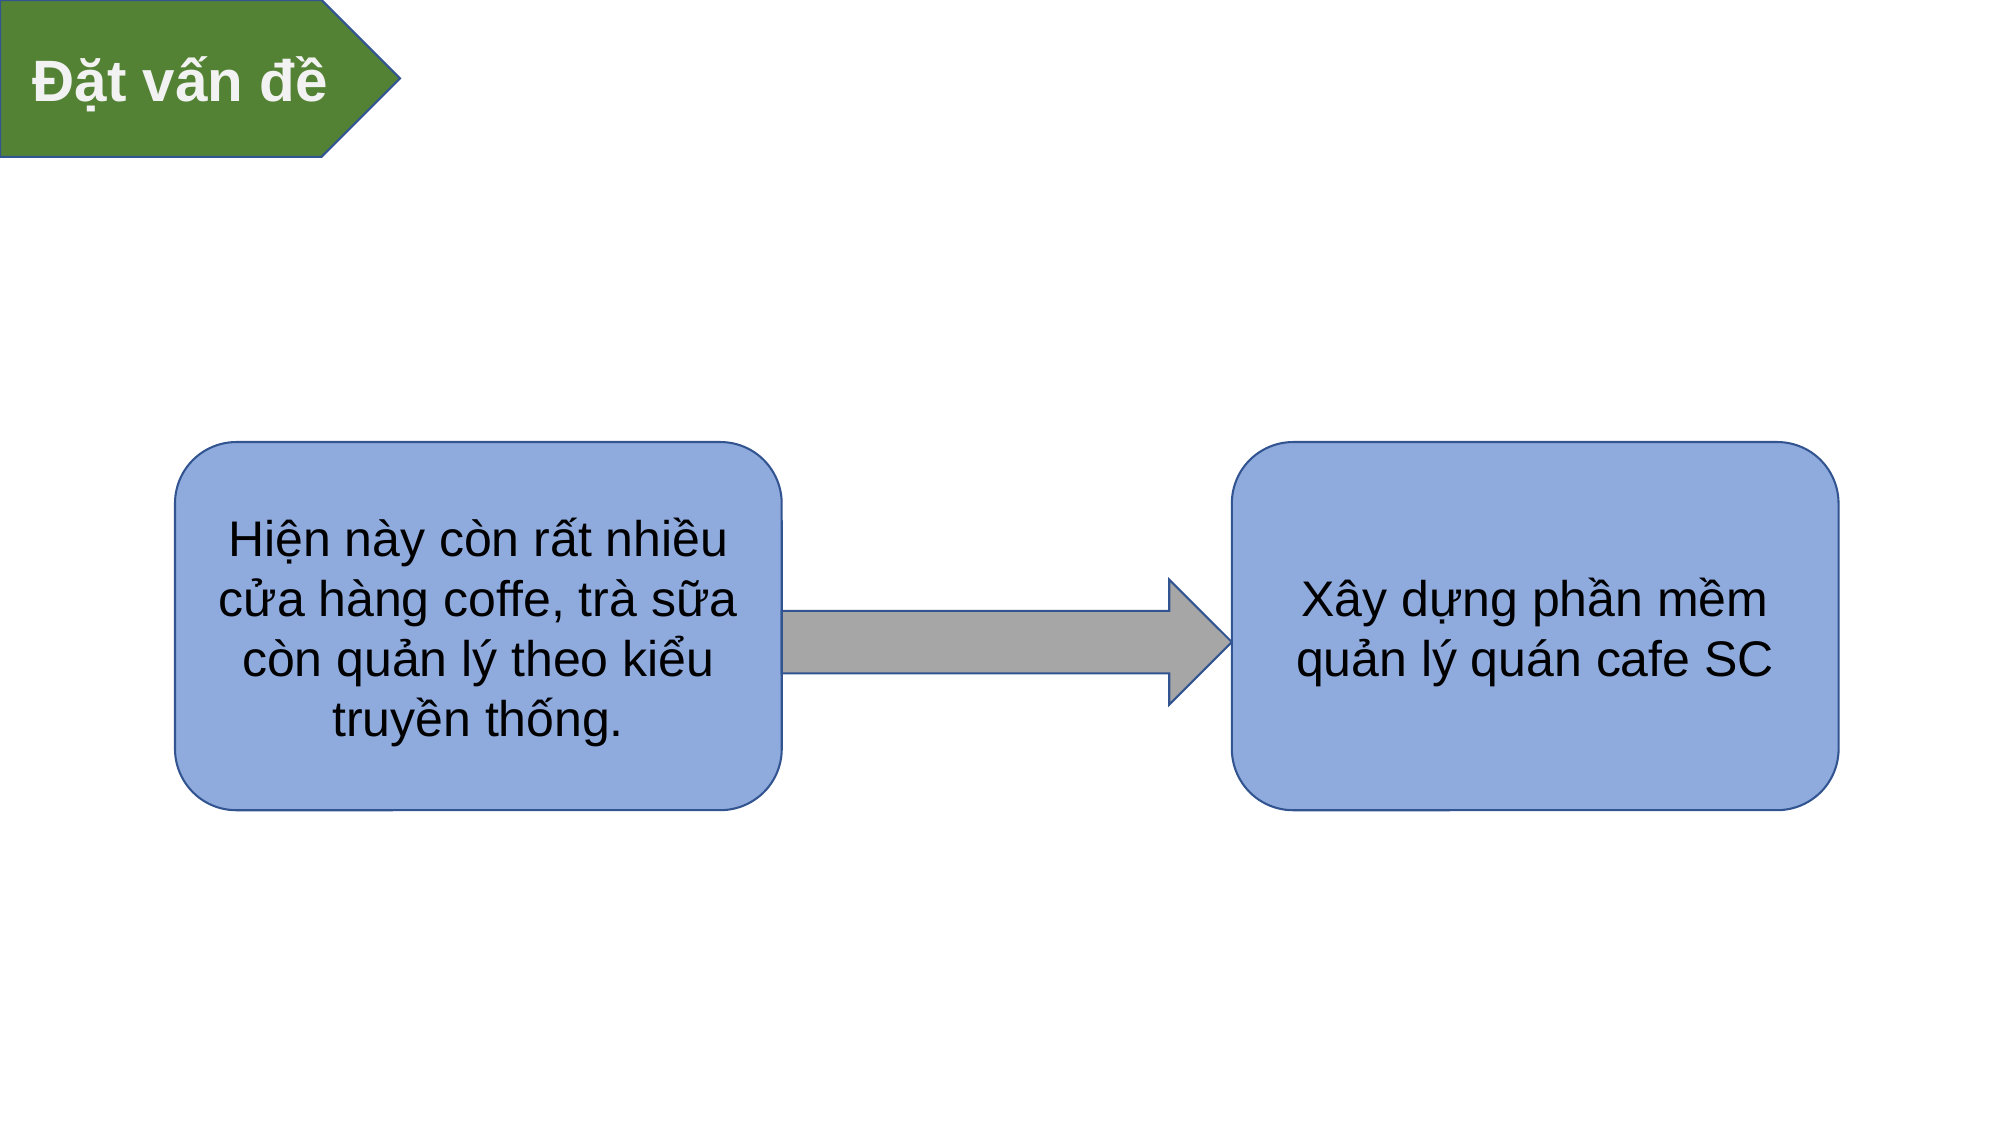

Đặt vấn đề
Xây dựng phần mềm quản lý quán cafe SC
Hiện này còn rất nhiều cửa hàng coffe, trà sữa còn quản lý theo kiểu truyền thống.